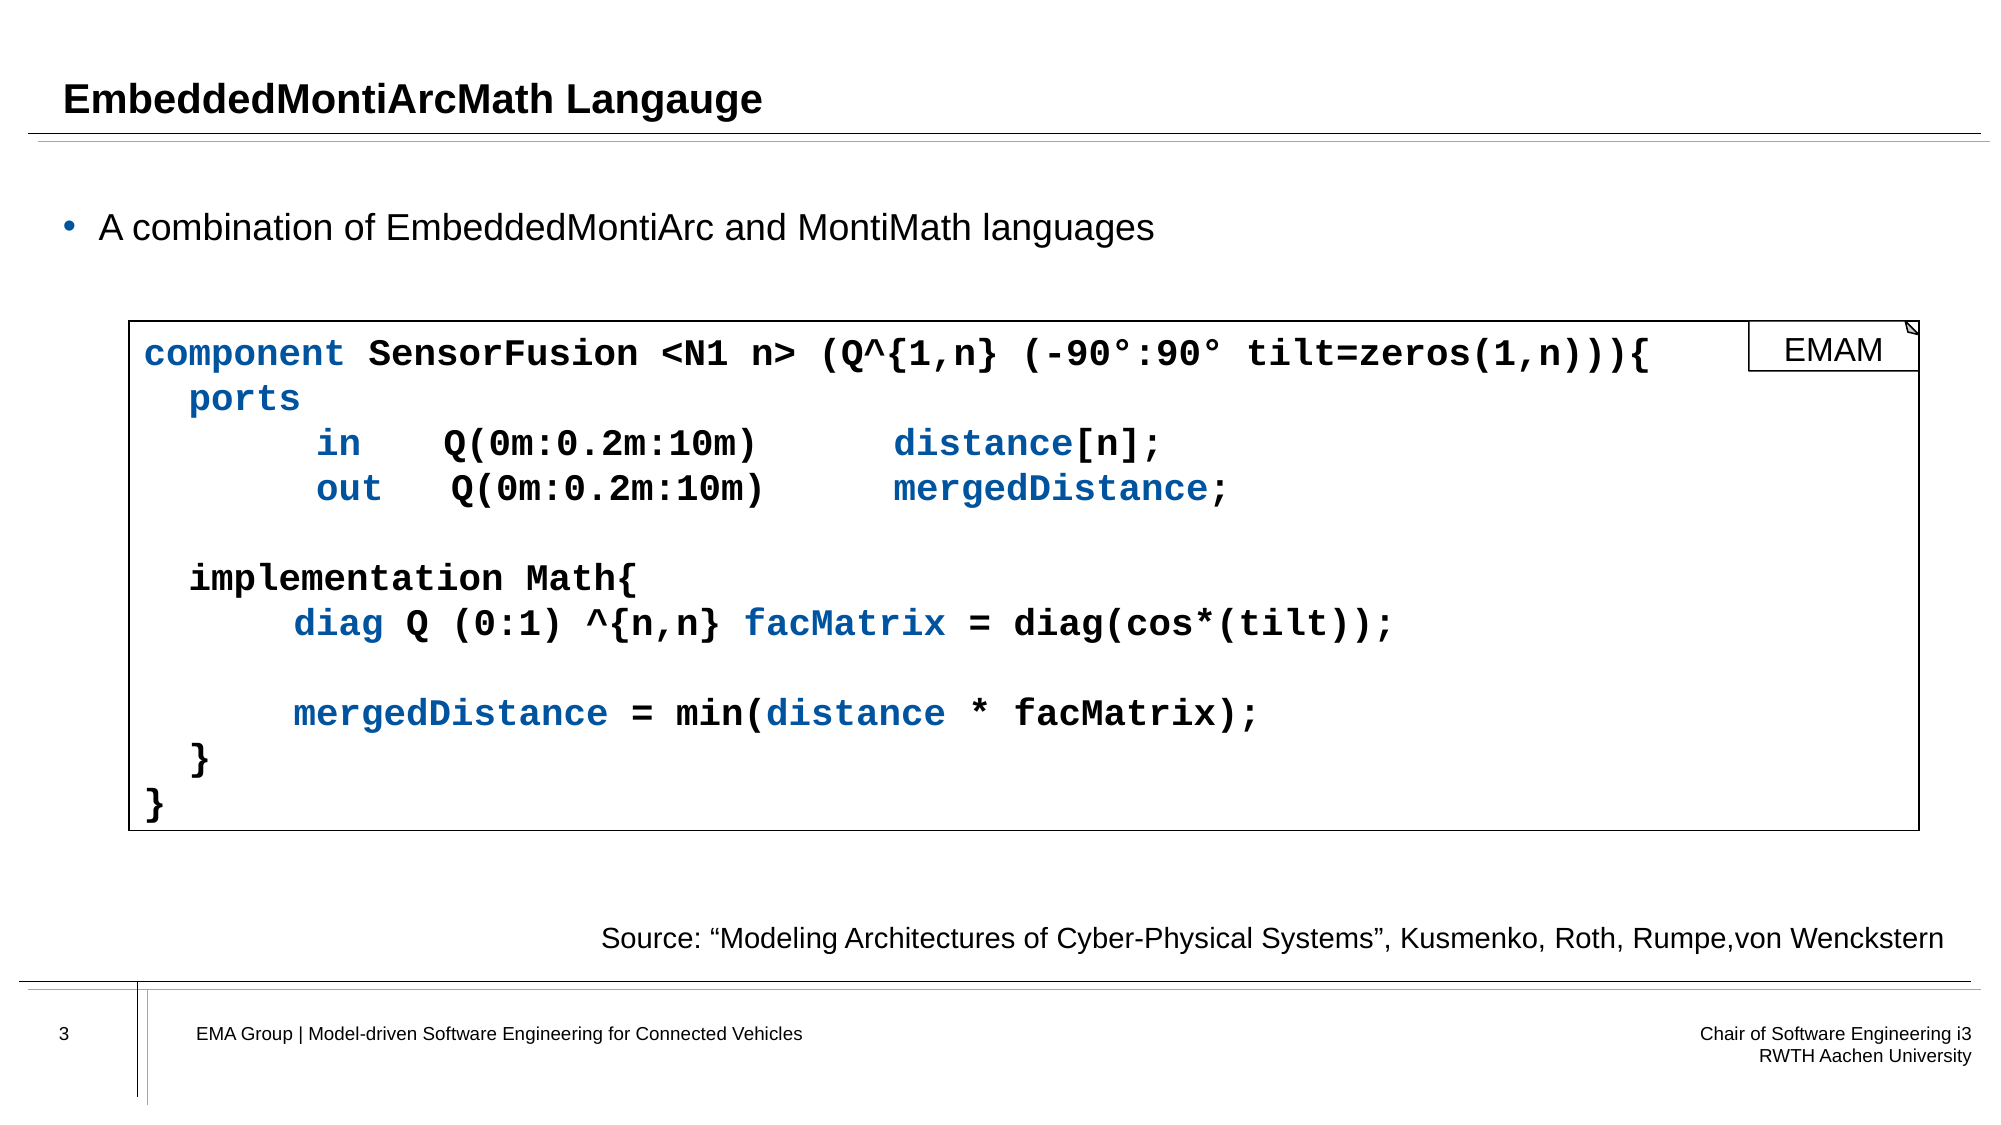

# EmbeddedMontiArcMath Langauge
A combination of EmbeddedMontiArc and MontiMath languages

component SensorFusion <N1 n> (Q^{1,n} (-90°:90° tilt=zeros(1,n))){
  ports
	 in 	Q(0m:0.2m:10m)	distance[n];
	 out   Q(0m:0.2m:10m)	mergedDistance;

  implementation Math{
	diag Q (0:1) ^{n,n} facMatrix = diag(cos*(tilt));

	mergedDistance = min(distance * facMatrix);
  }
}
EMAM
Source: “Modeling Architectures of Cyber-Physical Systems”, Kusmenko, Roth, Rumpe,von Wenckstern